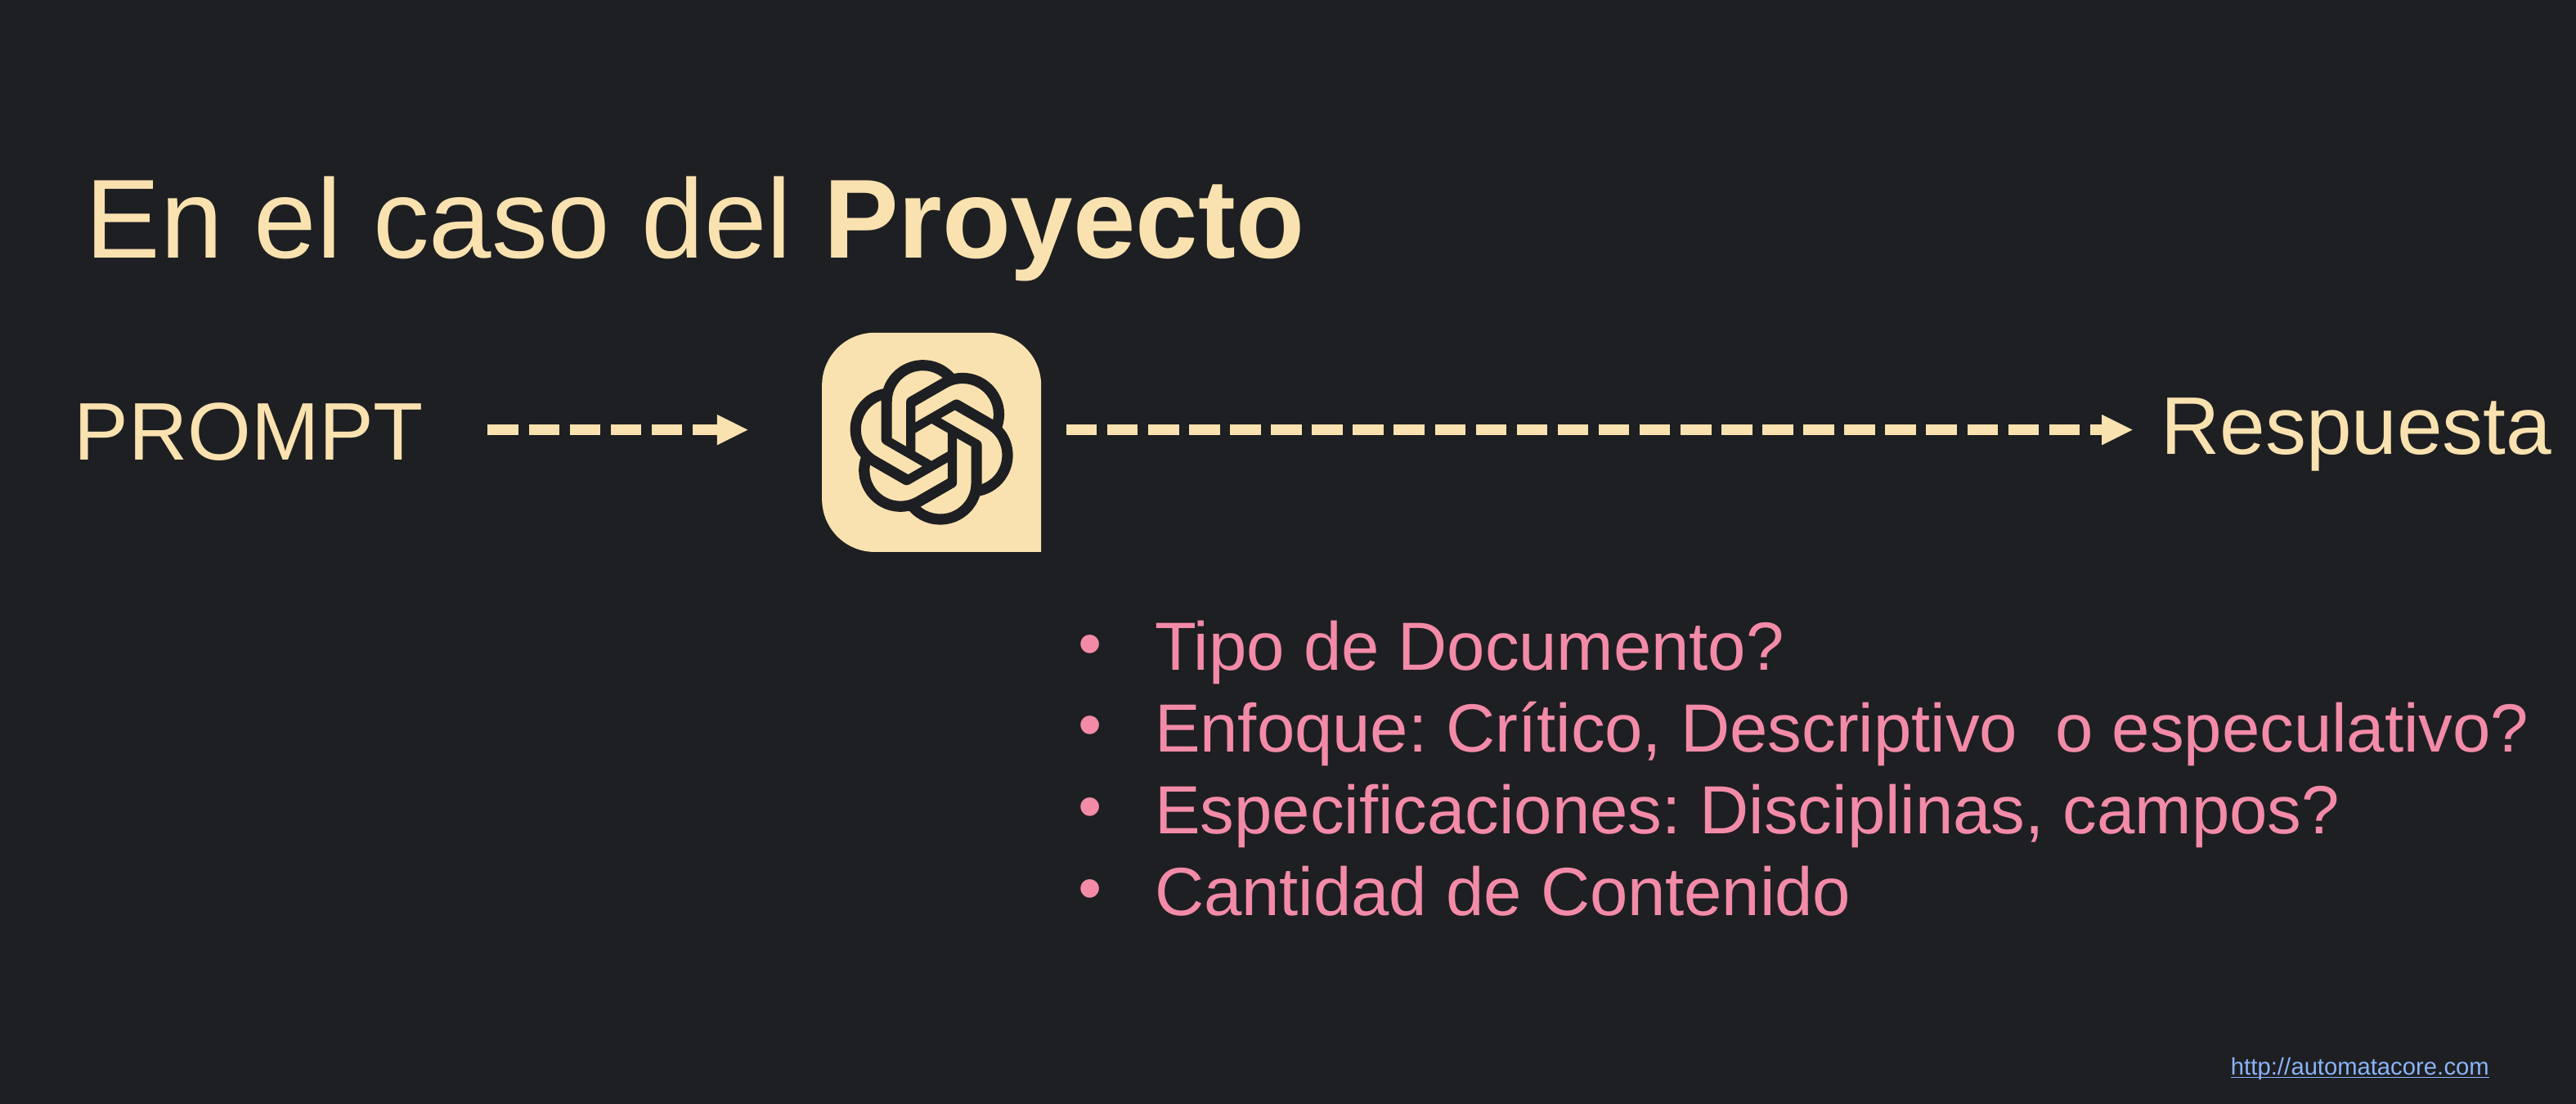

En el caso del Proyecto

Respuesta
PROMPT
Tipo de Documento?
Enfoque: Crítico, Descriptivo  o especulativo?
Especificaciones: Disciplinas, campos?
Cantidad de Contenido
http://automatacore.com